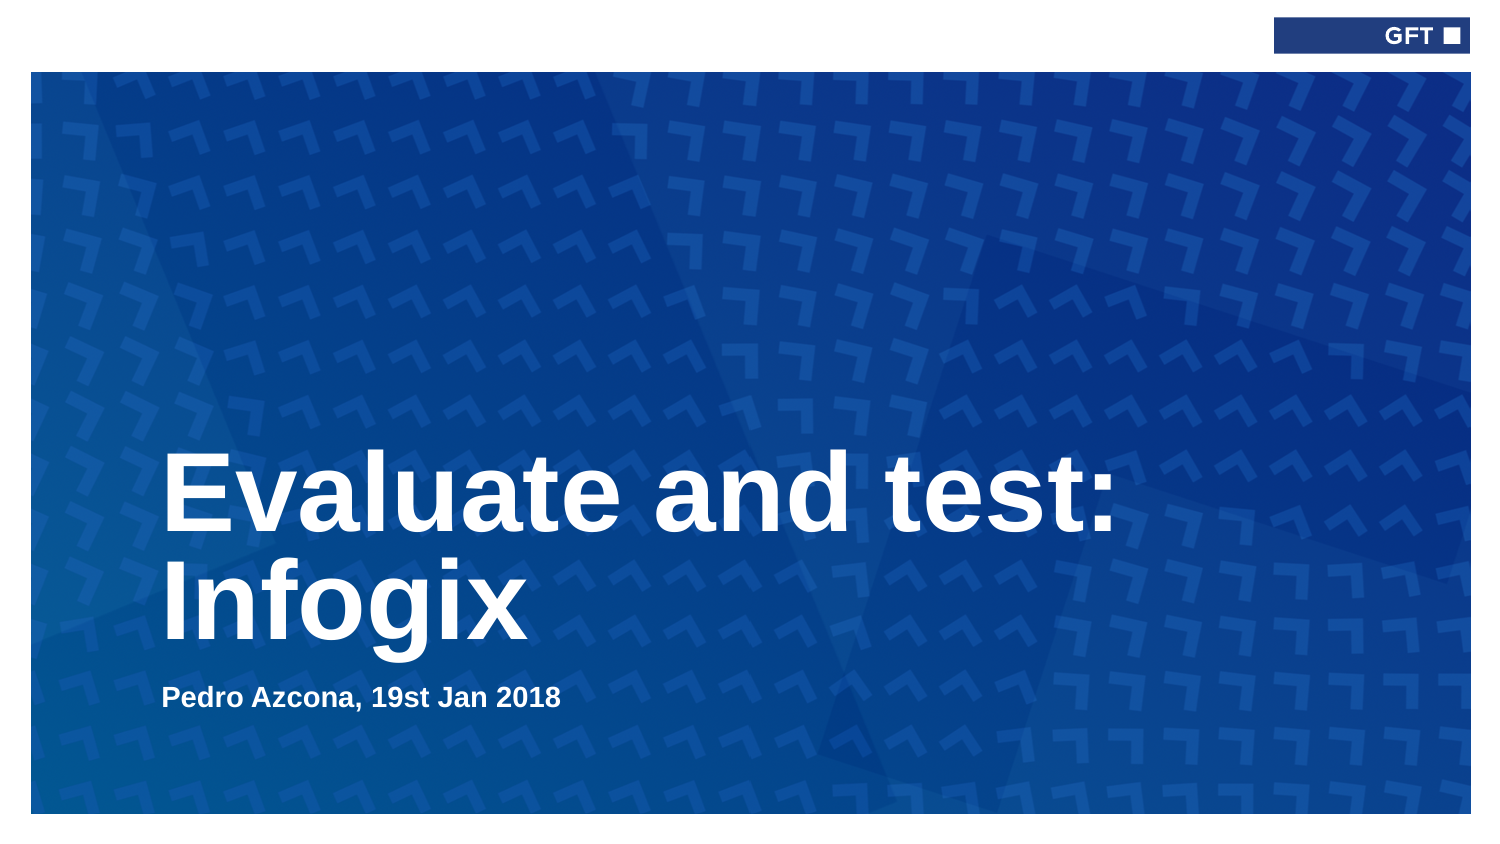

# Evaluate and test: Infogix
Pedro Azcona, 19st Jan 2018